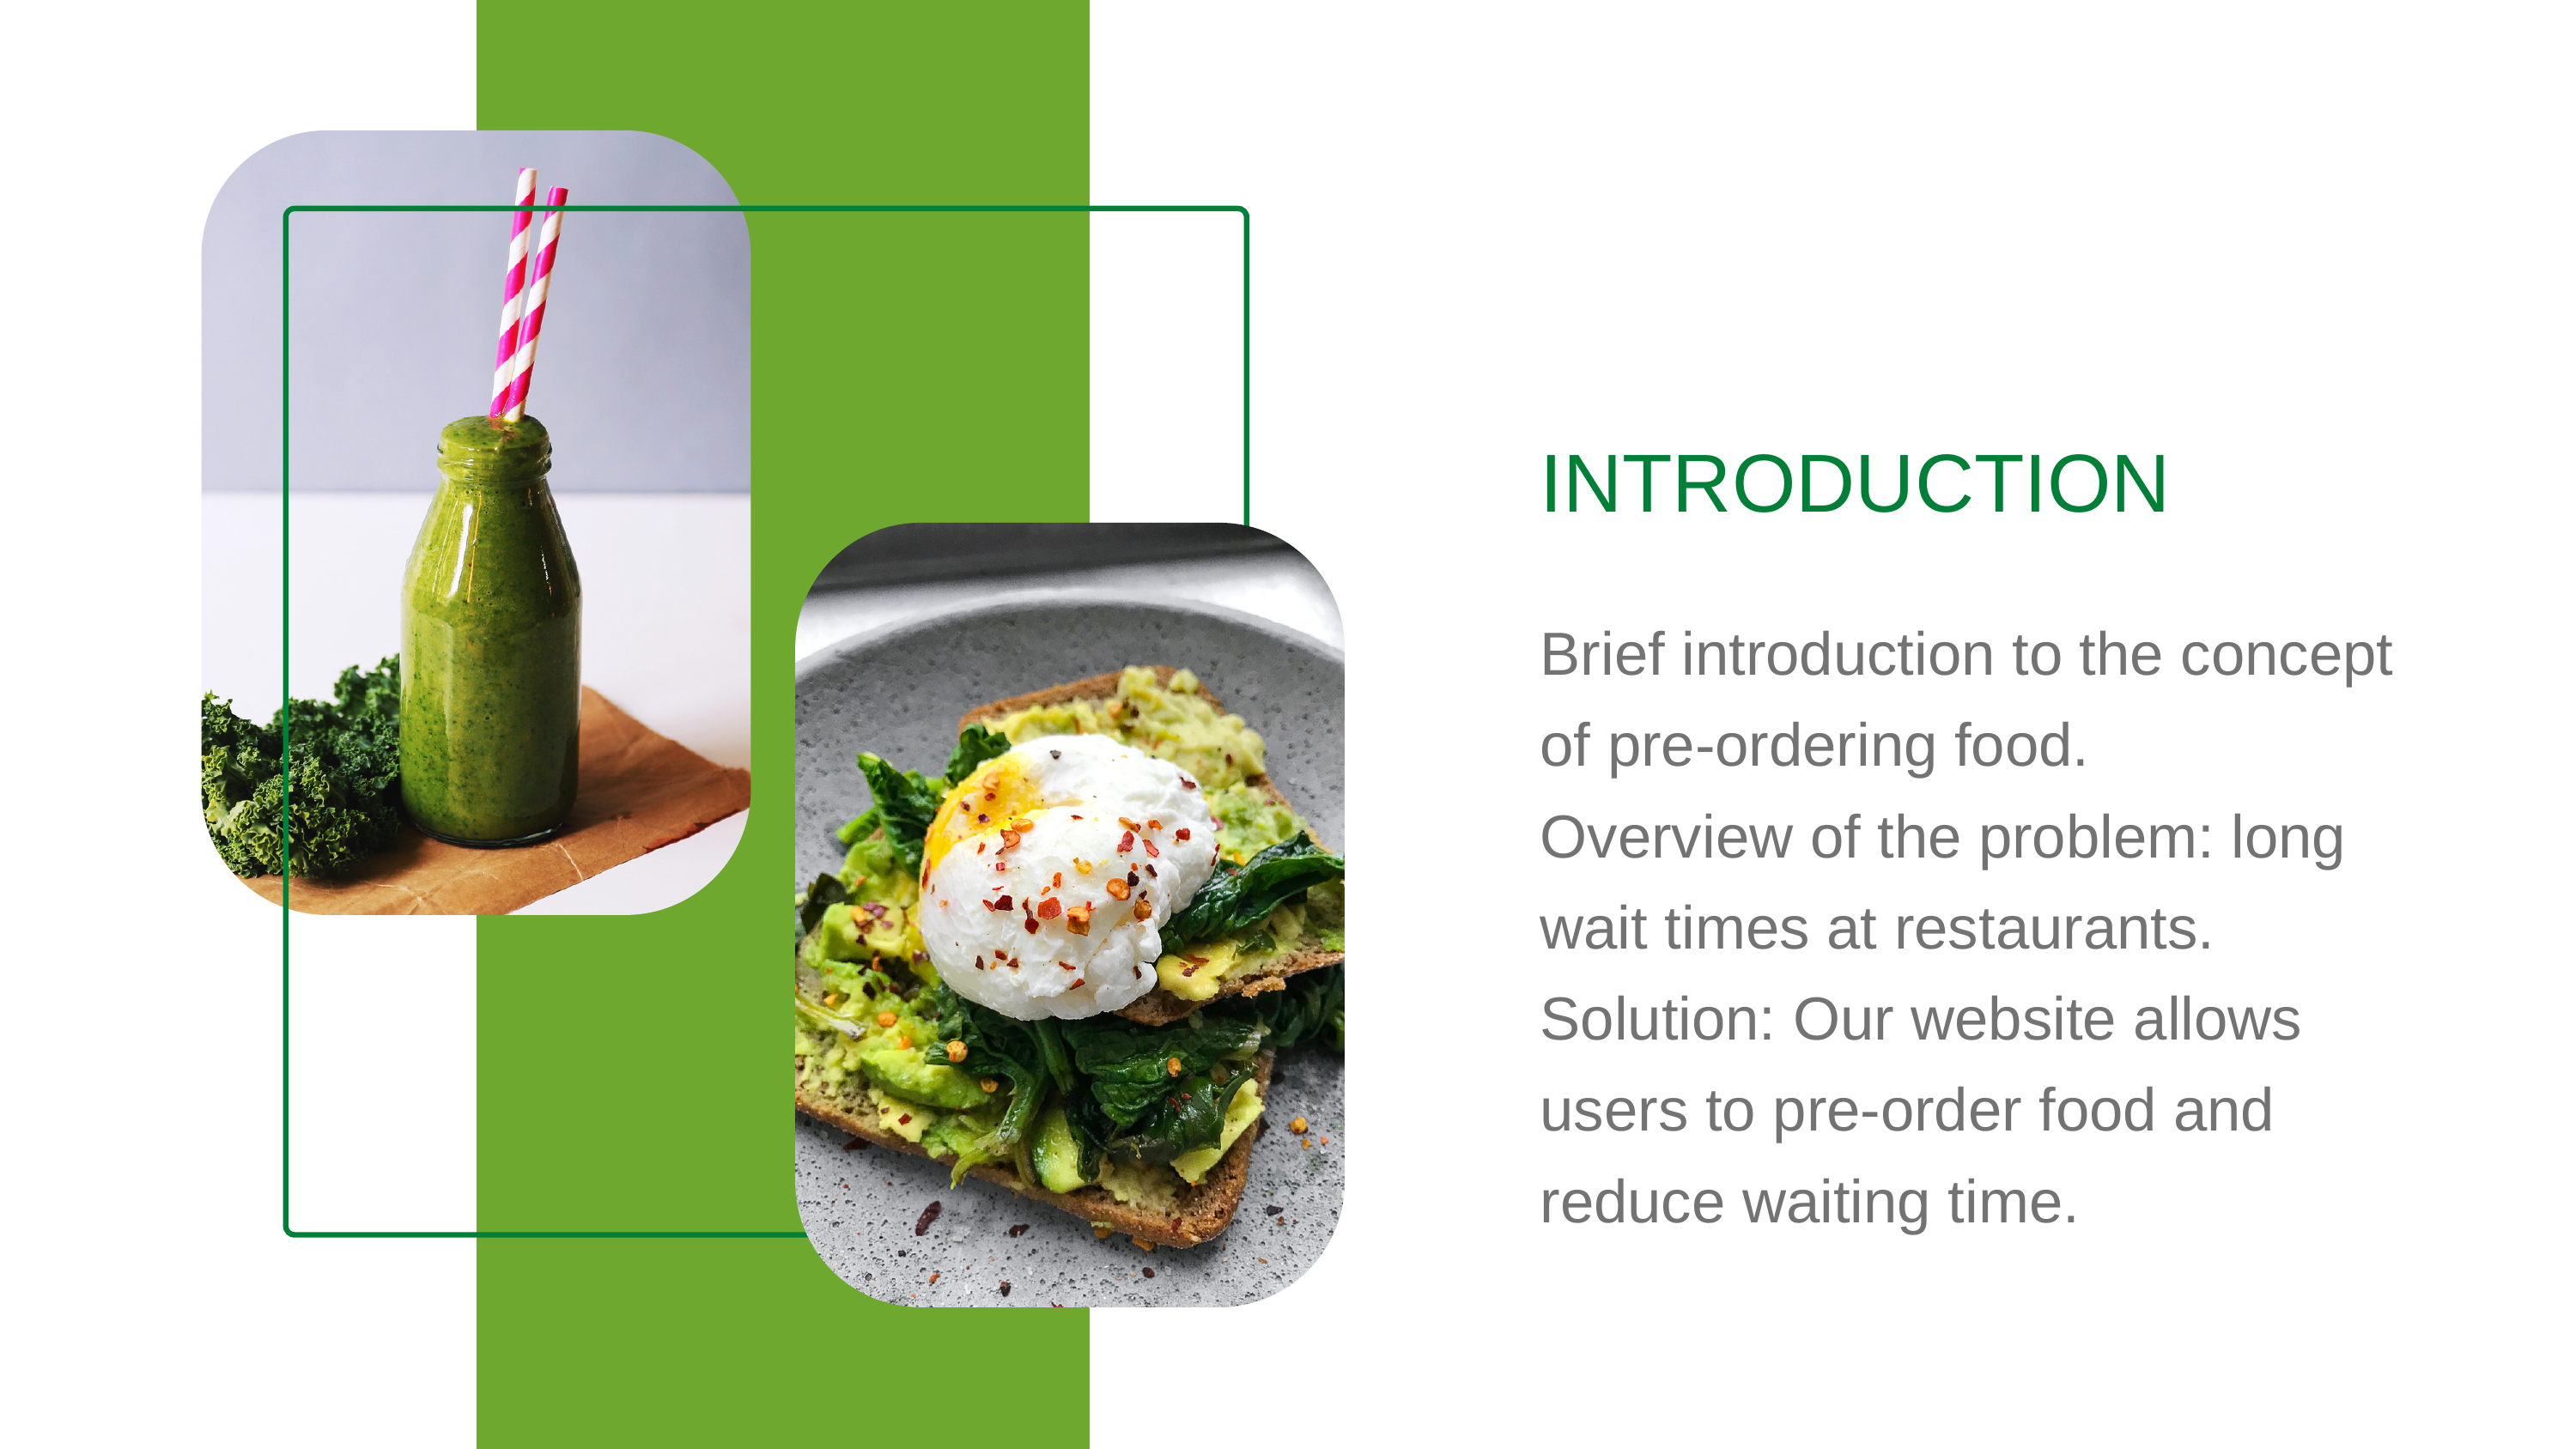

INTRODUCTION

Brief introduction to the concept of pre-ordering food.
Overview of the problem: long wait times at restaurants.
Solution: Our website allows users to pre-order food and reduce waiting time.